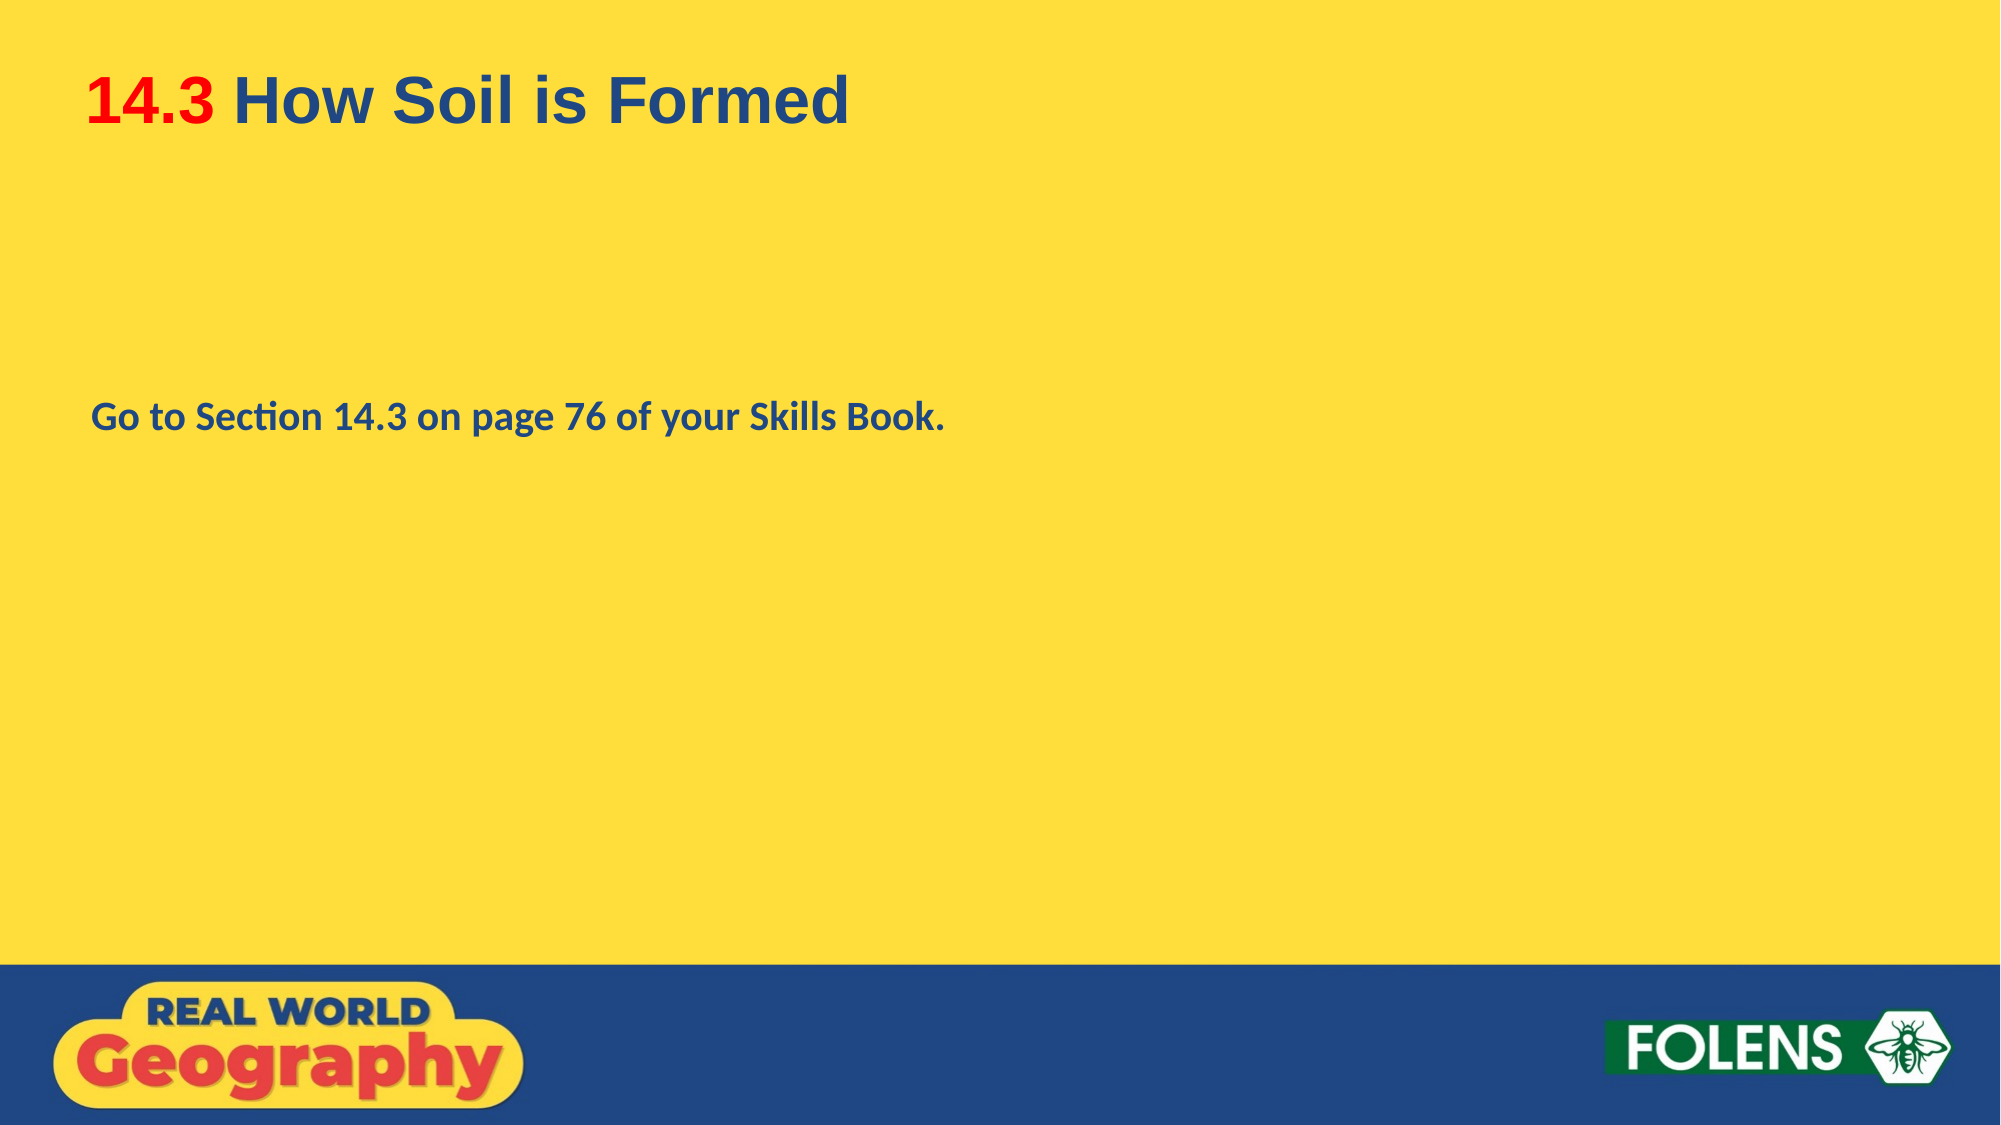

14.3 How Soil is Formed
Go to Section 14.3 on page 76 of your Skills Book.